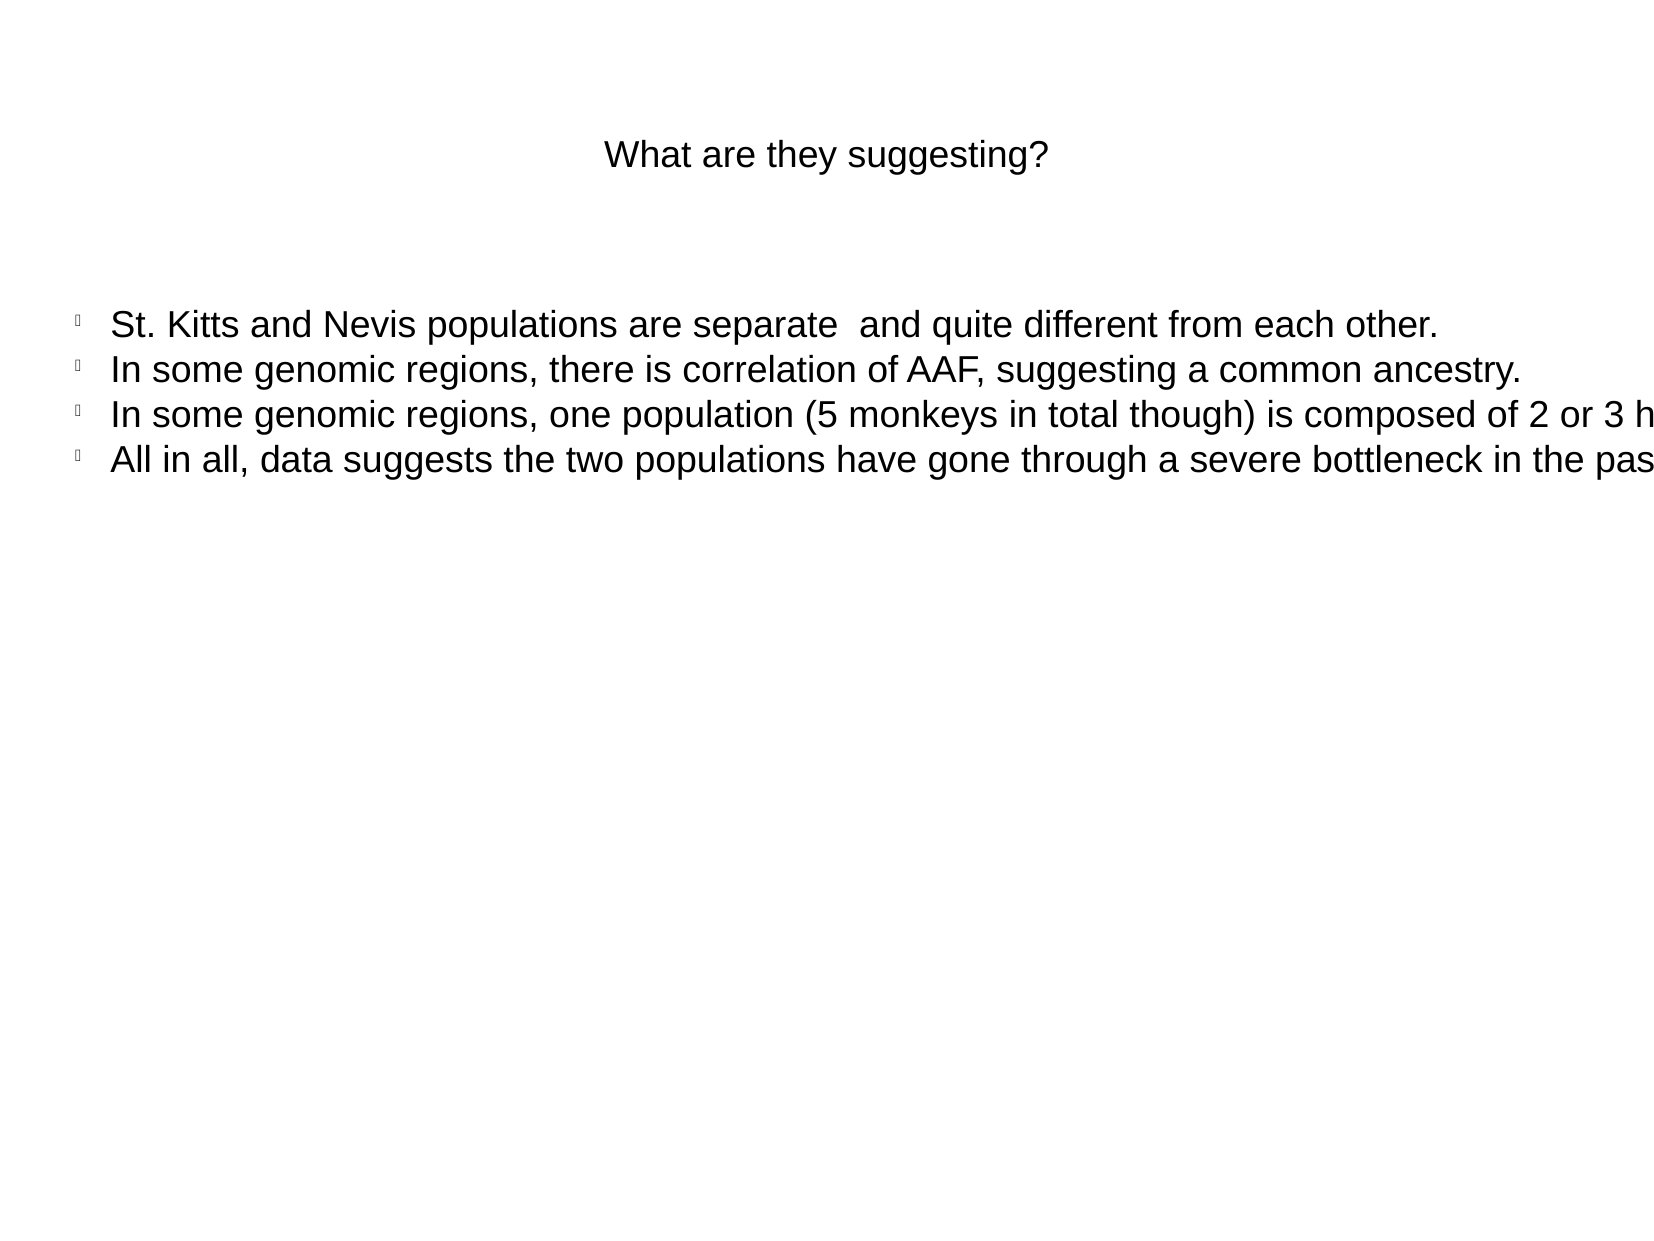

What are they suggesting?
St. Kitts and Nevis populations are separate  and quite different from each other.
In some genomic regions, there is correlation of AAF, suggesting a common ancestry.
In some genomic regions, one population (5 monkeys in total though) is composed of 2 or 3 haplotypes, esp. the contigs on chr X.
All in all, data suggests the two populations have gone through a severe bottleneck in the past.